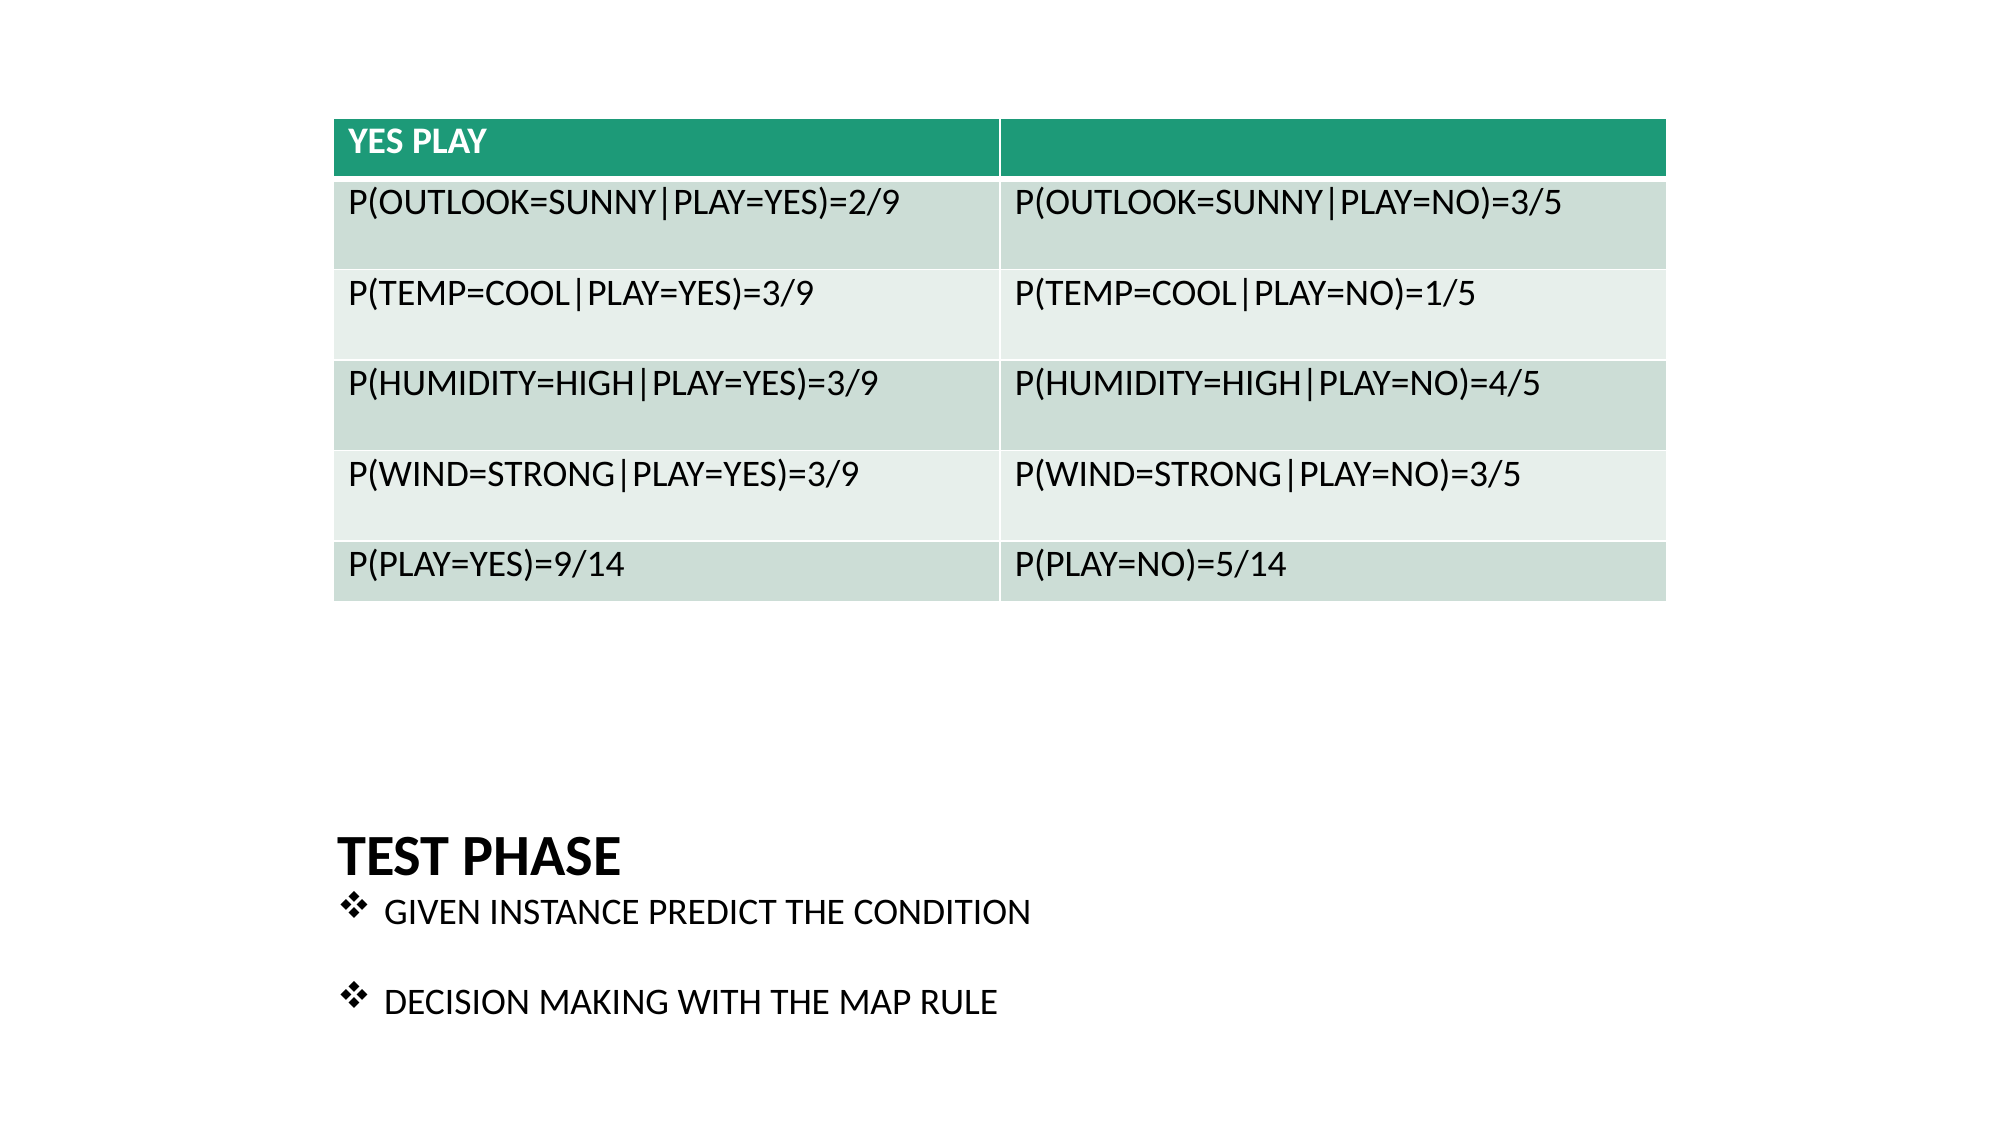

| YES PLAY |  |
| --- | --- |
| P(OUTLOOK=SUNNY|PLAY=YES)=2/9 | P(OUTLOOK=SUNNY|PLAY=NO)=3/5 |
| P(TEMP=COOL|PLAY=YES)=3/9 | P(TEMP=COOL|PLAY=NO)=1/5 |
| P(HUMIDITY=HIGH|PLAY=YES)=3/9 | P(HUMIDITY=HIGH|PLAY=NO)=4/5 |
| P(WIND=STRONG|PLAY=YES)=3/9 | P(WIND=STRONG|PLAY=NO)=3/5 |
| P(PLAY=YES)=9/14 | P(PLAY=NO)=5/14 |
TEST PHASE
GIVEN INSTANCE PREDICT THE CONDITION

DECISION MAKING WITH THE MAP RULE